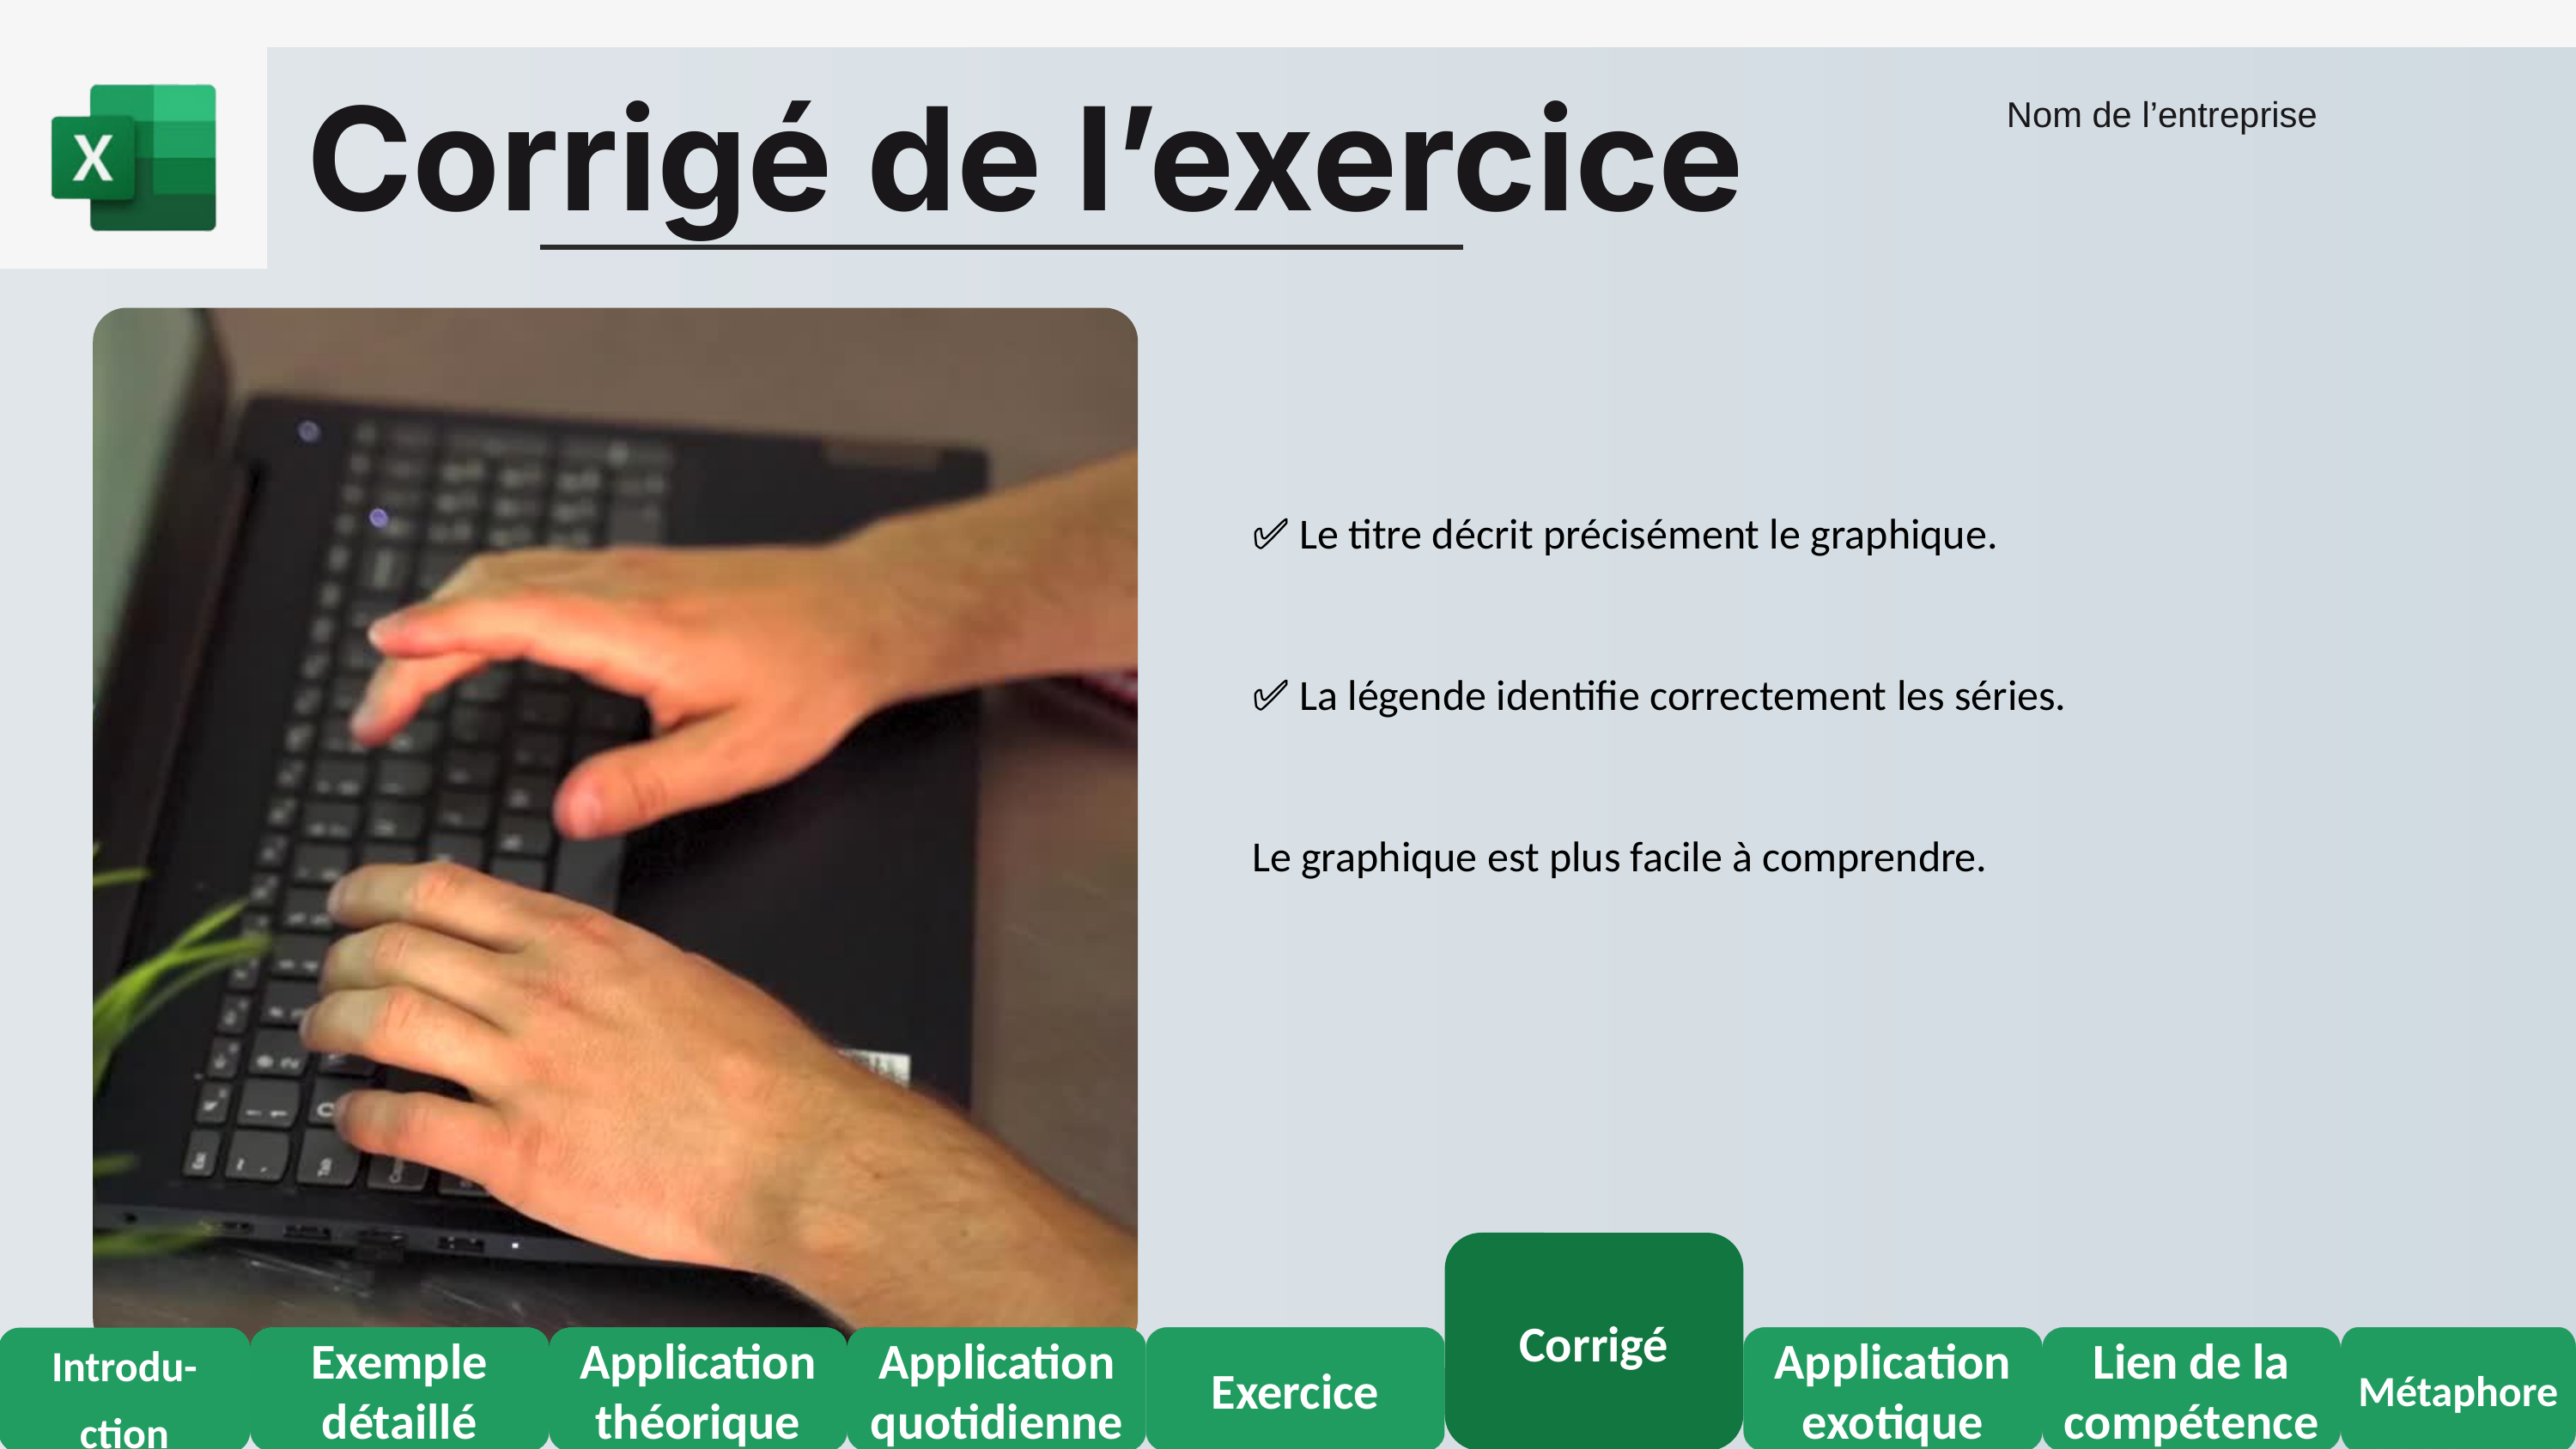

Corrigé de l’exercice

Nom de l’entreprise

✅ Le titre décrit précisément le graphique.

✅ La légende identifie correctement les séries.

Le graphique est plus facile à comprendre.
Corrigé
Introdu-
ction
Exemple détaillé
Application théorique
Application quotidienne
Exercice
Application exotique
Lien de la compétence
Métaphore